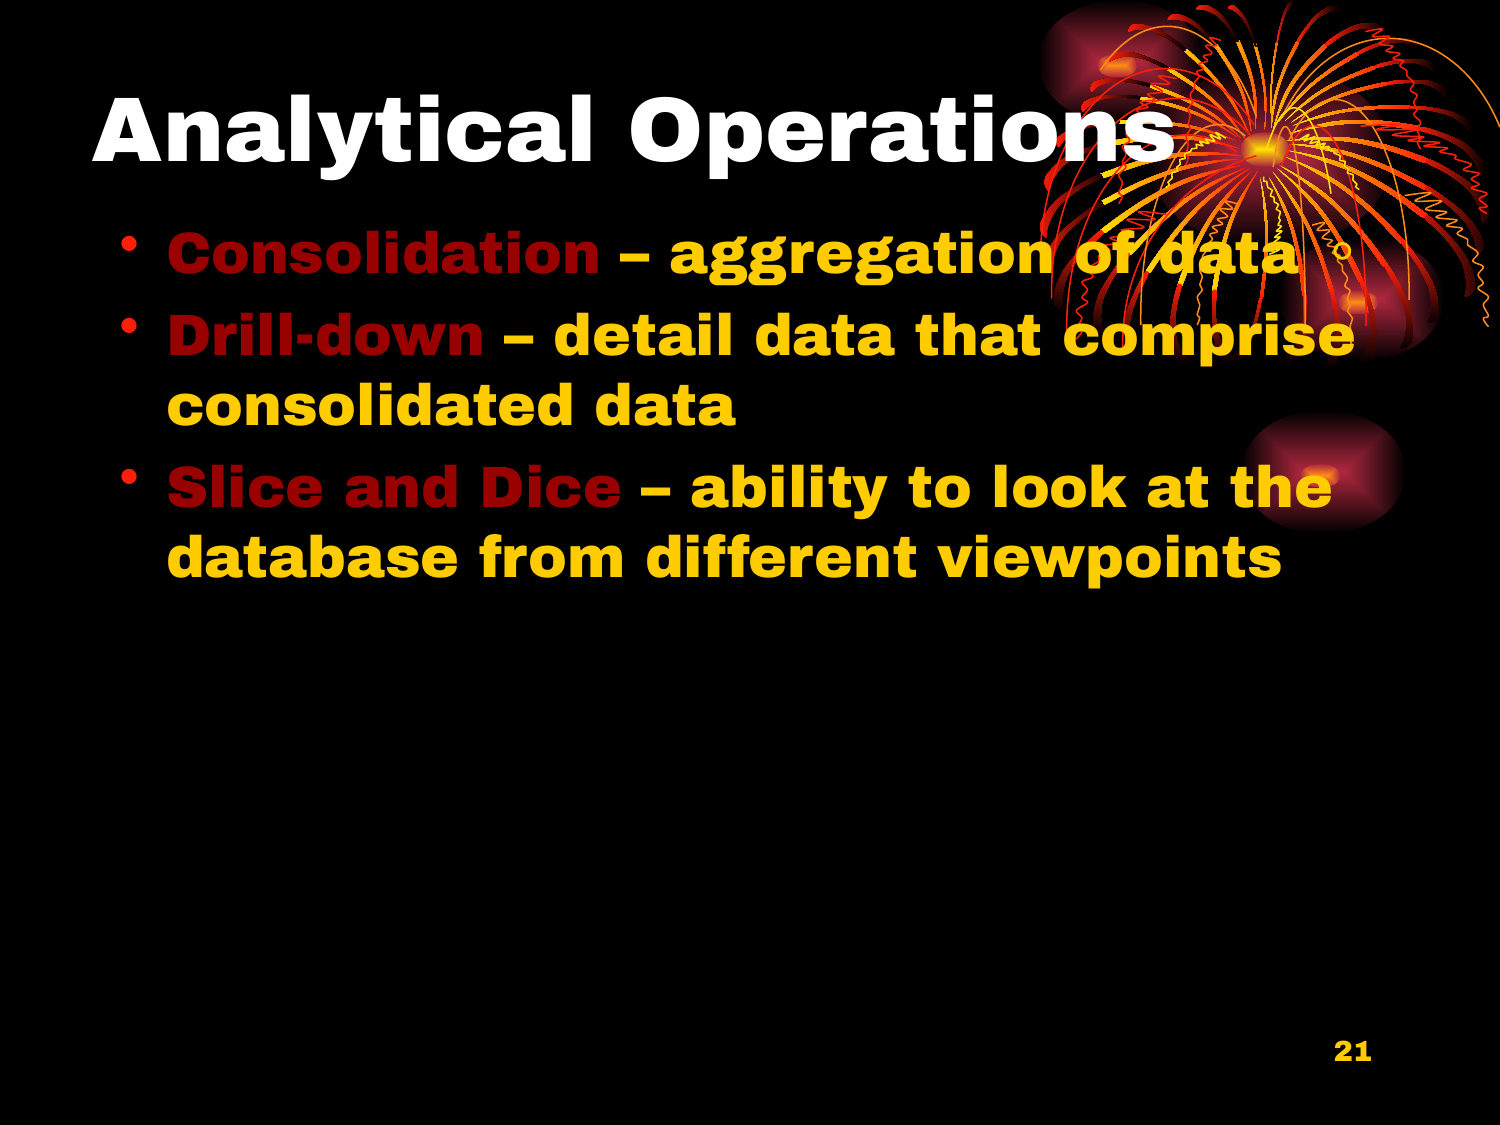

# Analytical Operations
Consolidation – aggregation of data。
Drill-down – detail data that comprise consolidated data
Slice and Dice – ability to look at the database from different viewpoints
21